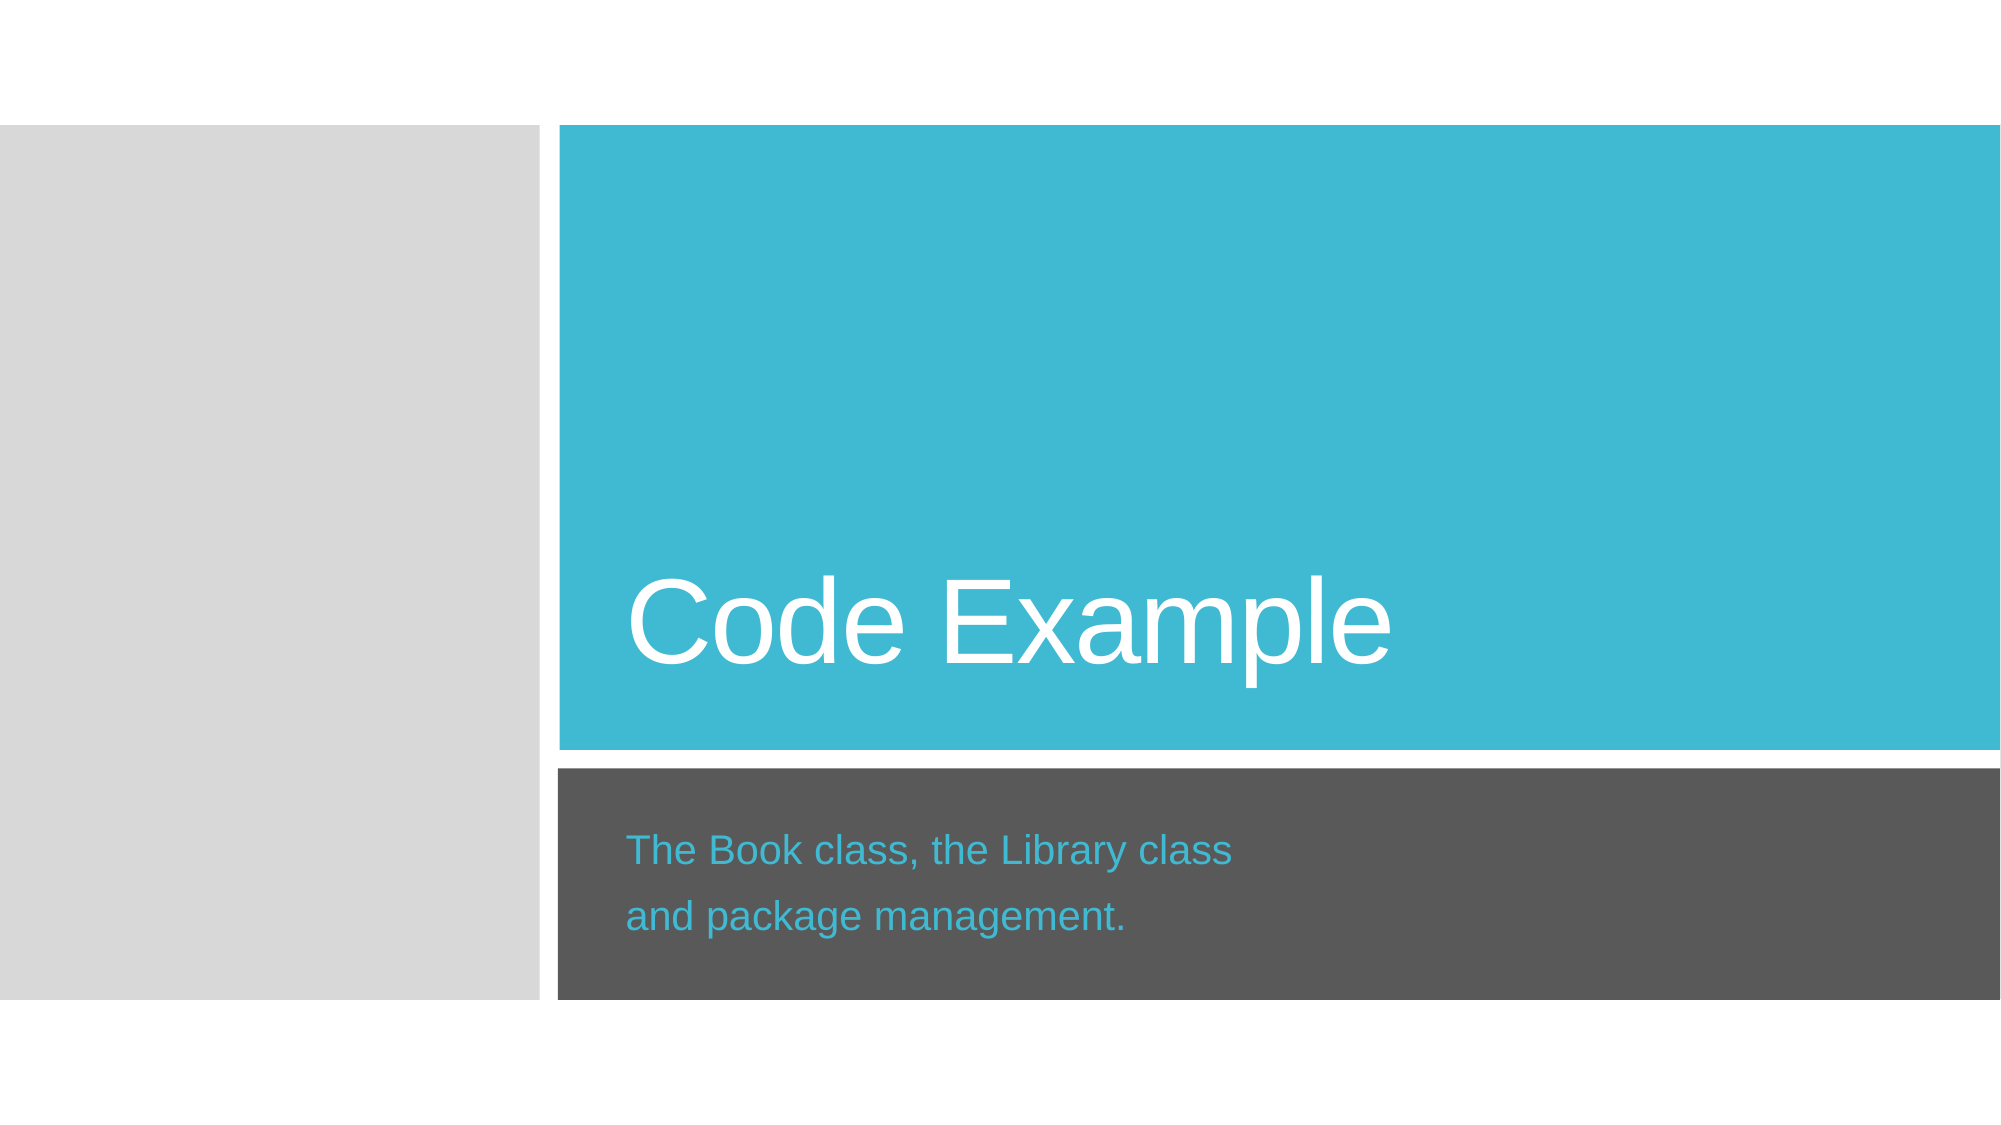

# Code Example

The Book class, the Library class
and package management.